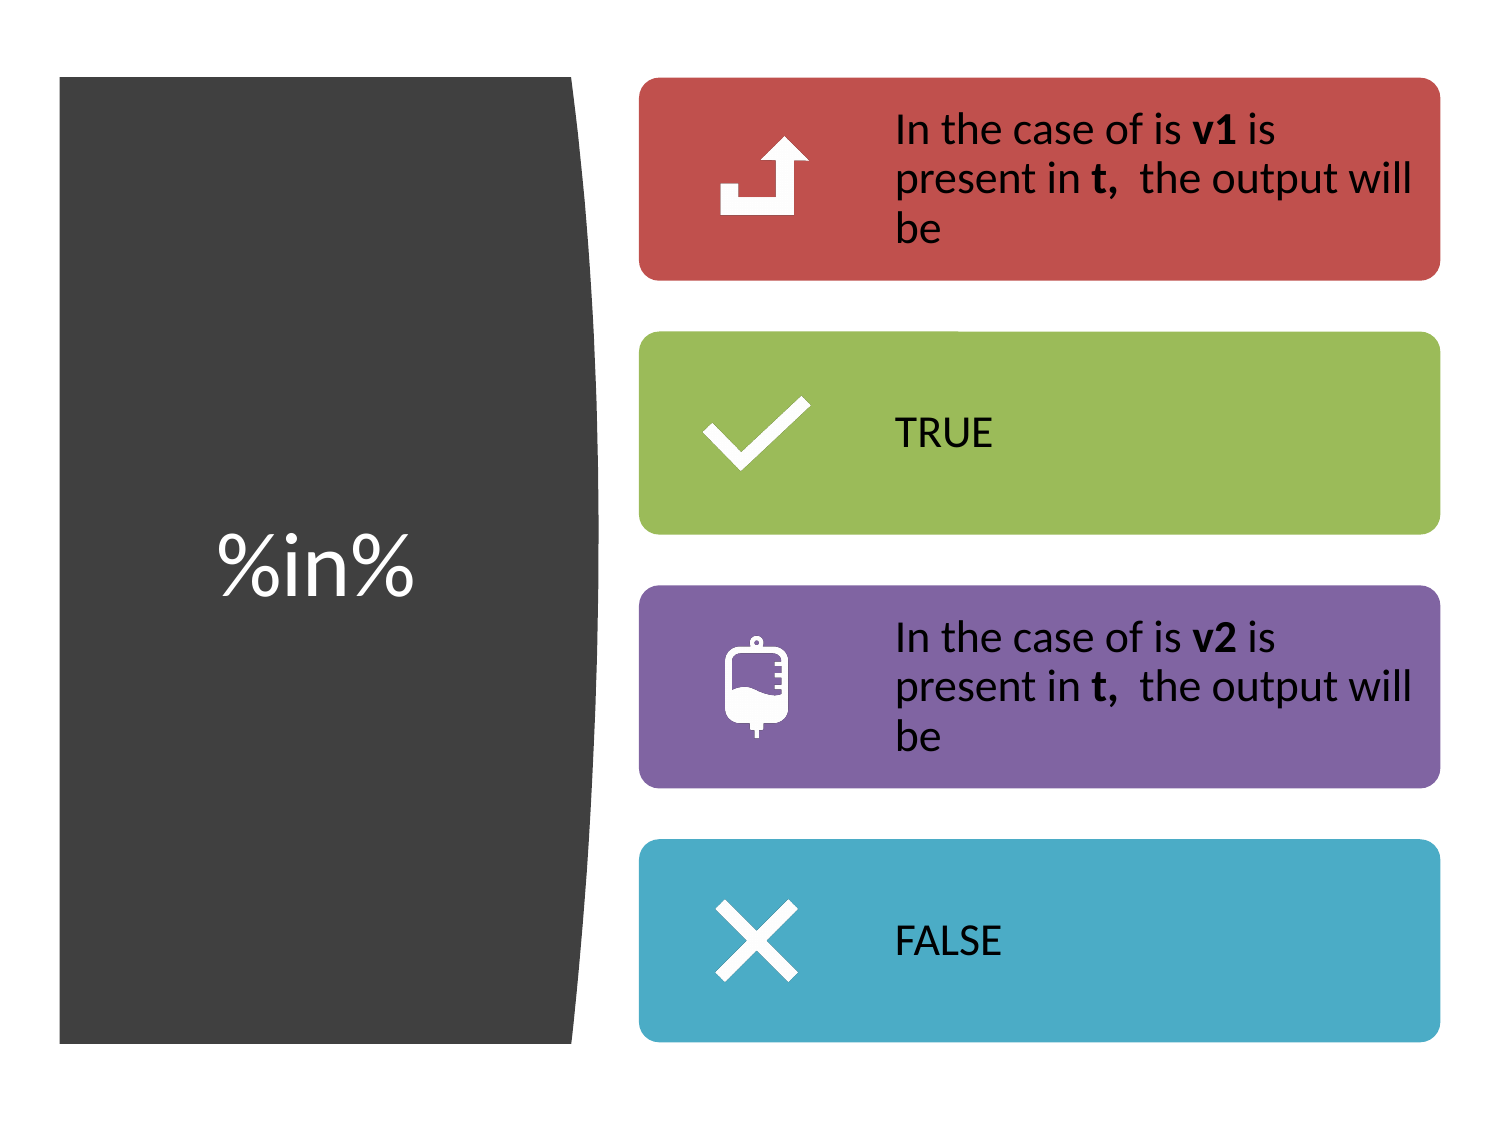

In the case of is v1 is present in t,  the output will be
TRUE
In the case of is v2 is present in t,  the output will be
FALSE

# %in%